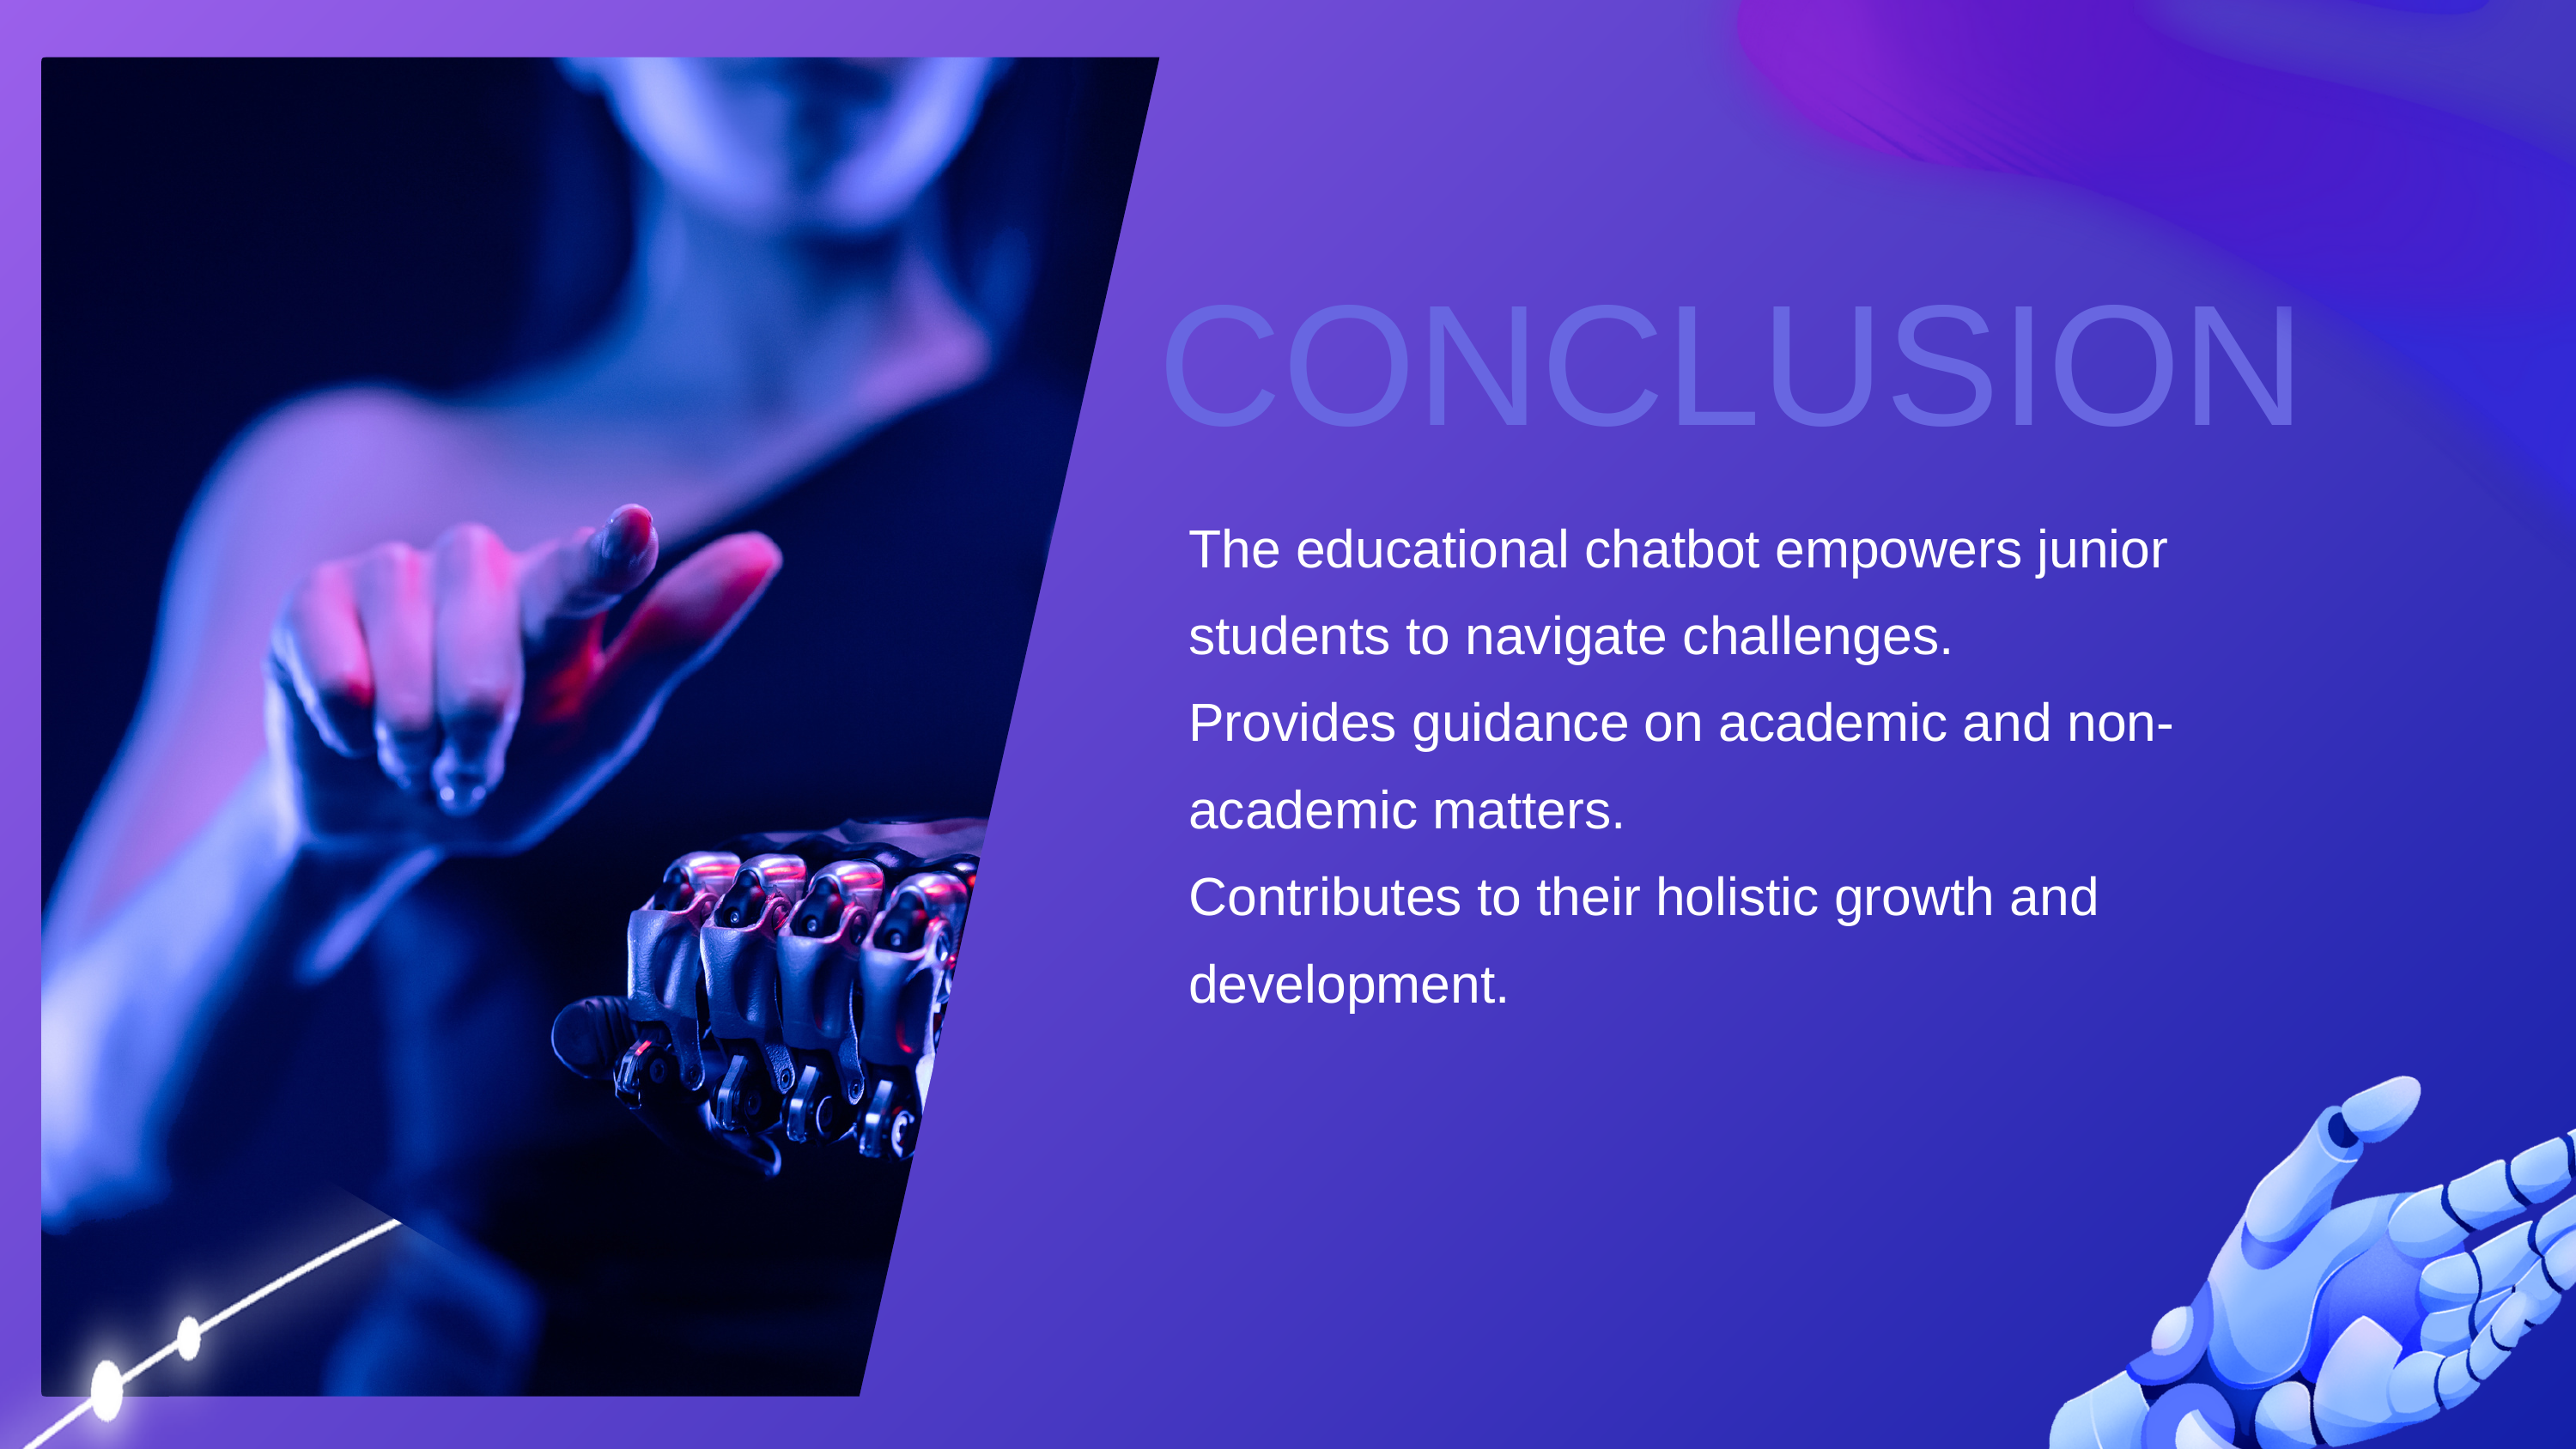

CONCLUSION
The educational chatbot empowers junior students to navigate challenges.
Provides guidance on academic and non-academic matters.
Contributes to their holistic growth and development.